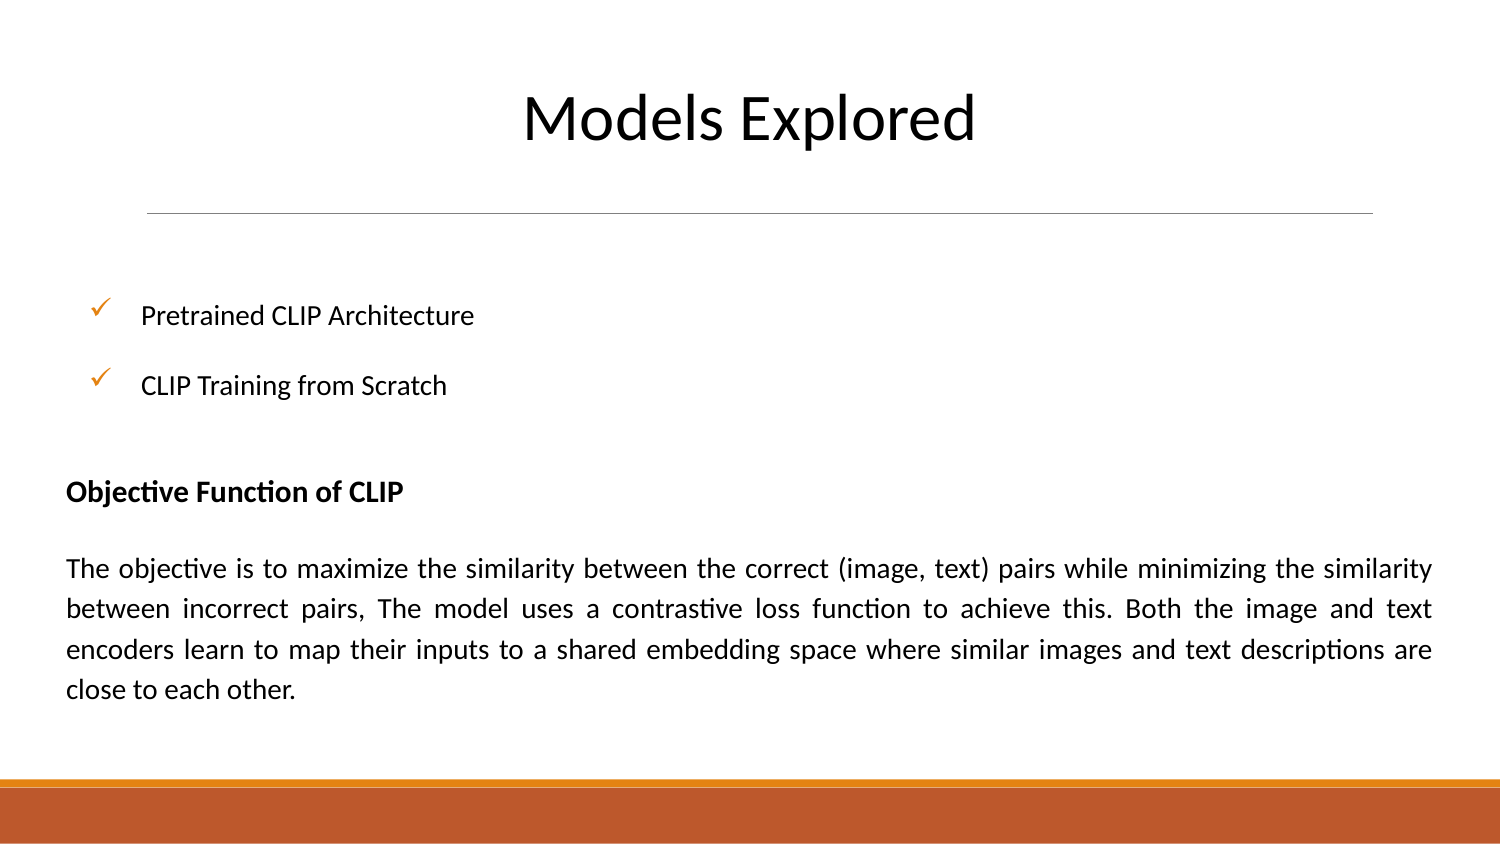

Models Explored
Pretrained CLIP Architecture

CLIP Training from Scratch

Objective Function of CLIP

The objective is to maximize the similarity between the correct (image, text) pairs while minimizing the similarity between incorrect pairs, The model uses a contrastive loss function to achieve this. Both the image and text encoders learn to map their inputs to a shared embedding space where similar images and text descriptions are close to each other.